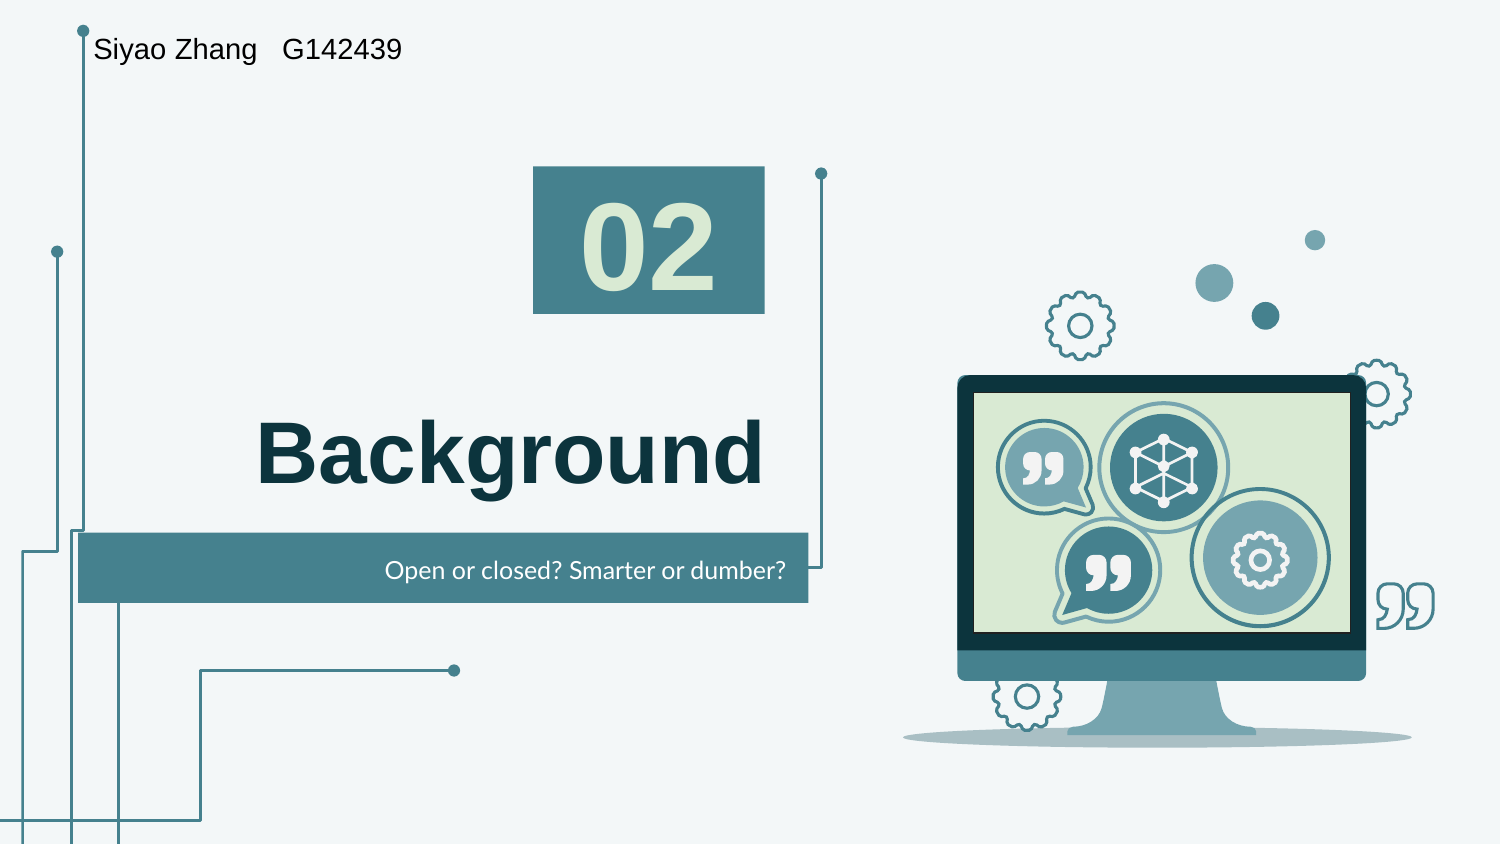

Siyao Zhang   G142439
02

# Background
Open or closed? Smarter or dumber?